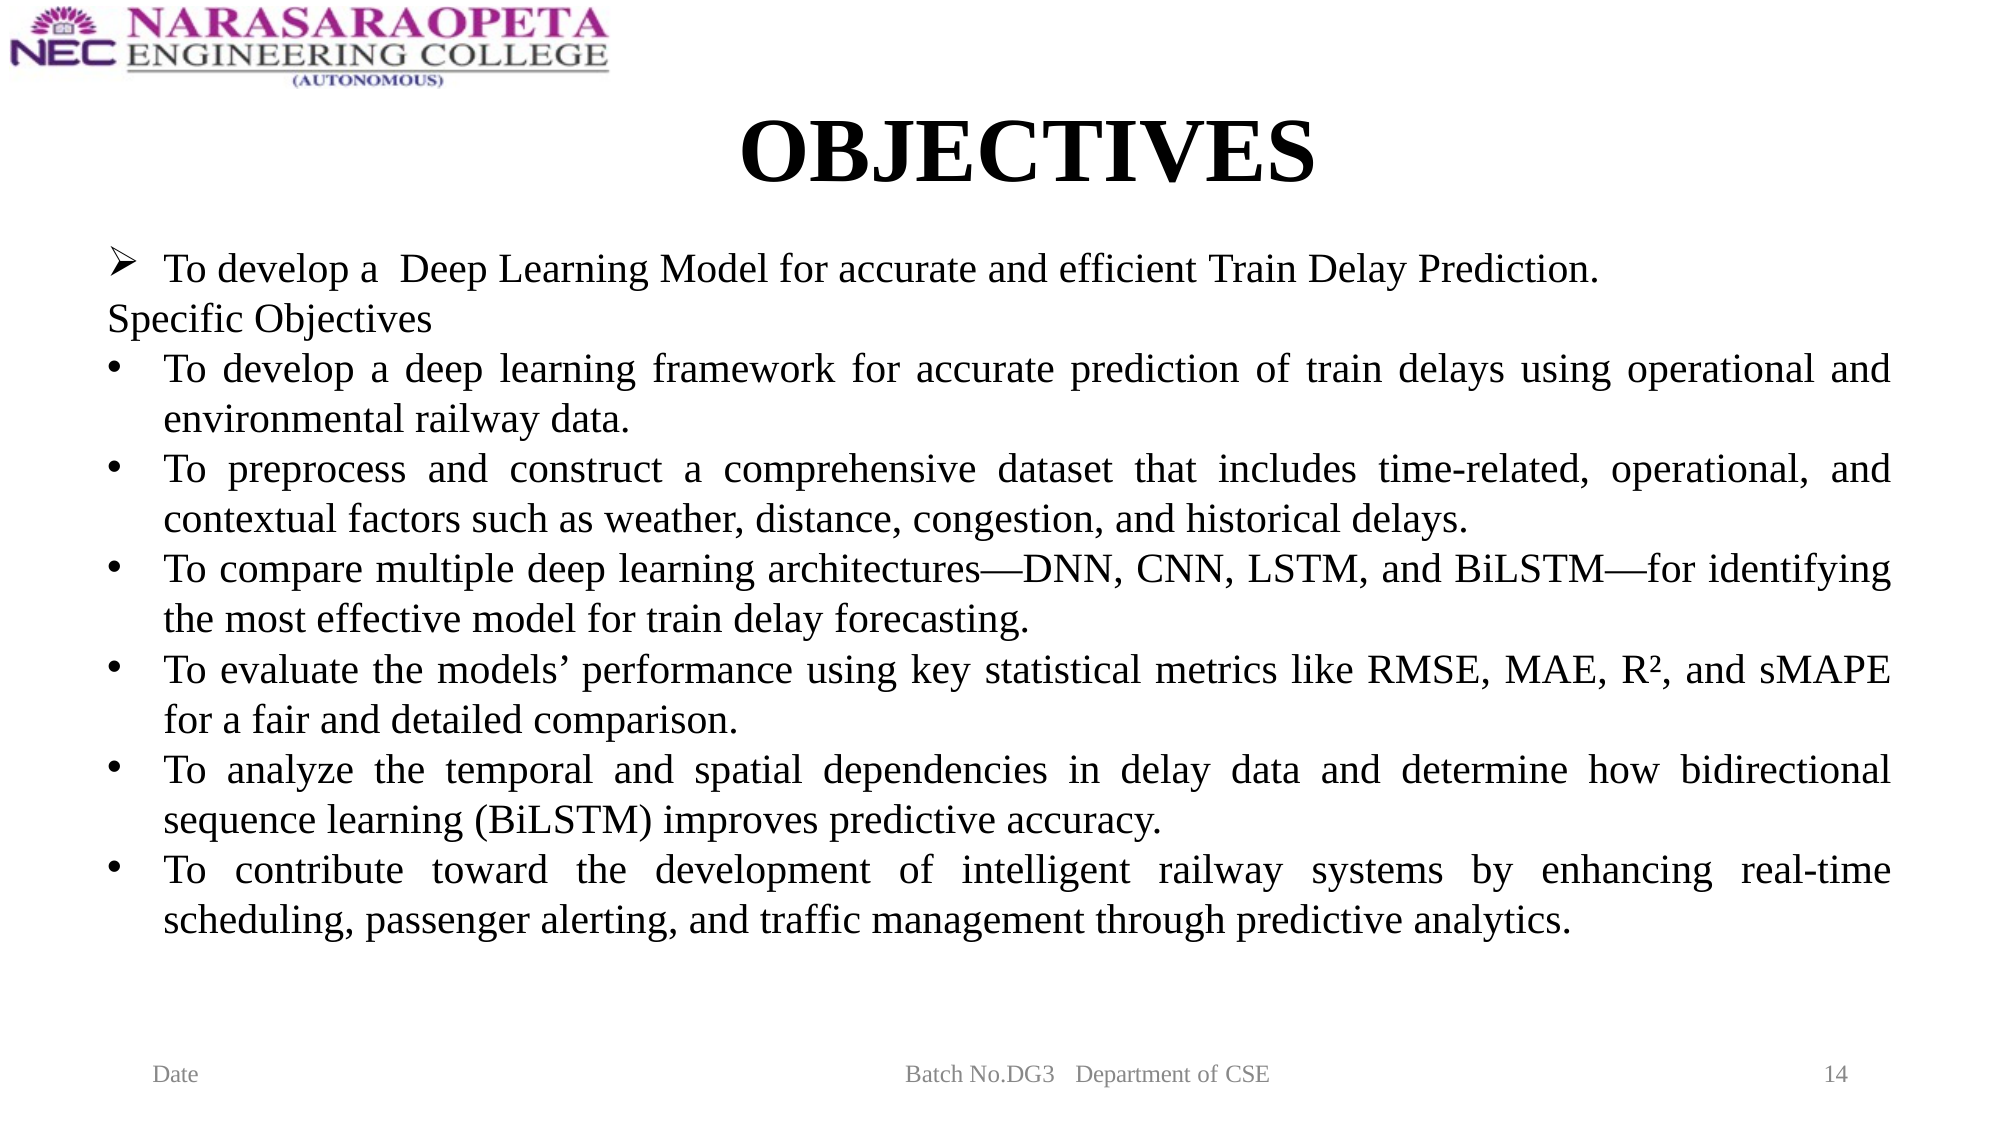

# OBJECTIVES
To develop a  Deep Learning Model for accurate and efficient Train Delay Prediction.
Specific Objectives
To develop a deep learning framework for accurate prediction of train delays using operational and environmental railway data.
To preprocess and construct a comprehensive dataset that includes time-related, operational, and contextual factors such as weather, distance, congestion, and historical delays.
To compare multiple deep learning architectures—DNN, CNN, LSTM, and BiLSTM—for identifying the most effective model for train delay forecasting.
To evaluate the models’ performance using key statistical metrics like RMSE, MAE, R², and sMAPE for a fair and detailed comparison.
To analyze the temporal and spatial dependencies in delay data and determine how bidirectional sequence learning (BiLSTM) improves predictive accuracy.
To contribute toward the development of intelligent railway systems by enhancing real-time scheduling, passenger alerting, and traffic management through predictive analytics.

Date
Batch No.DG3
Department of CSE
14